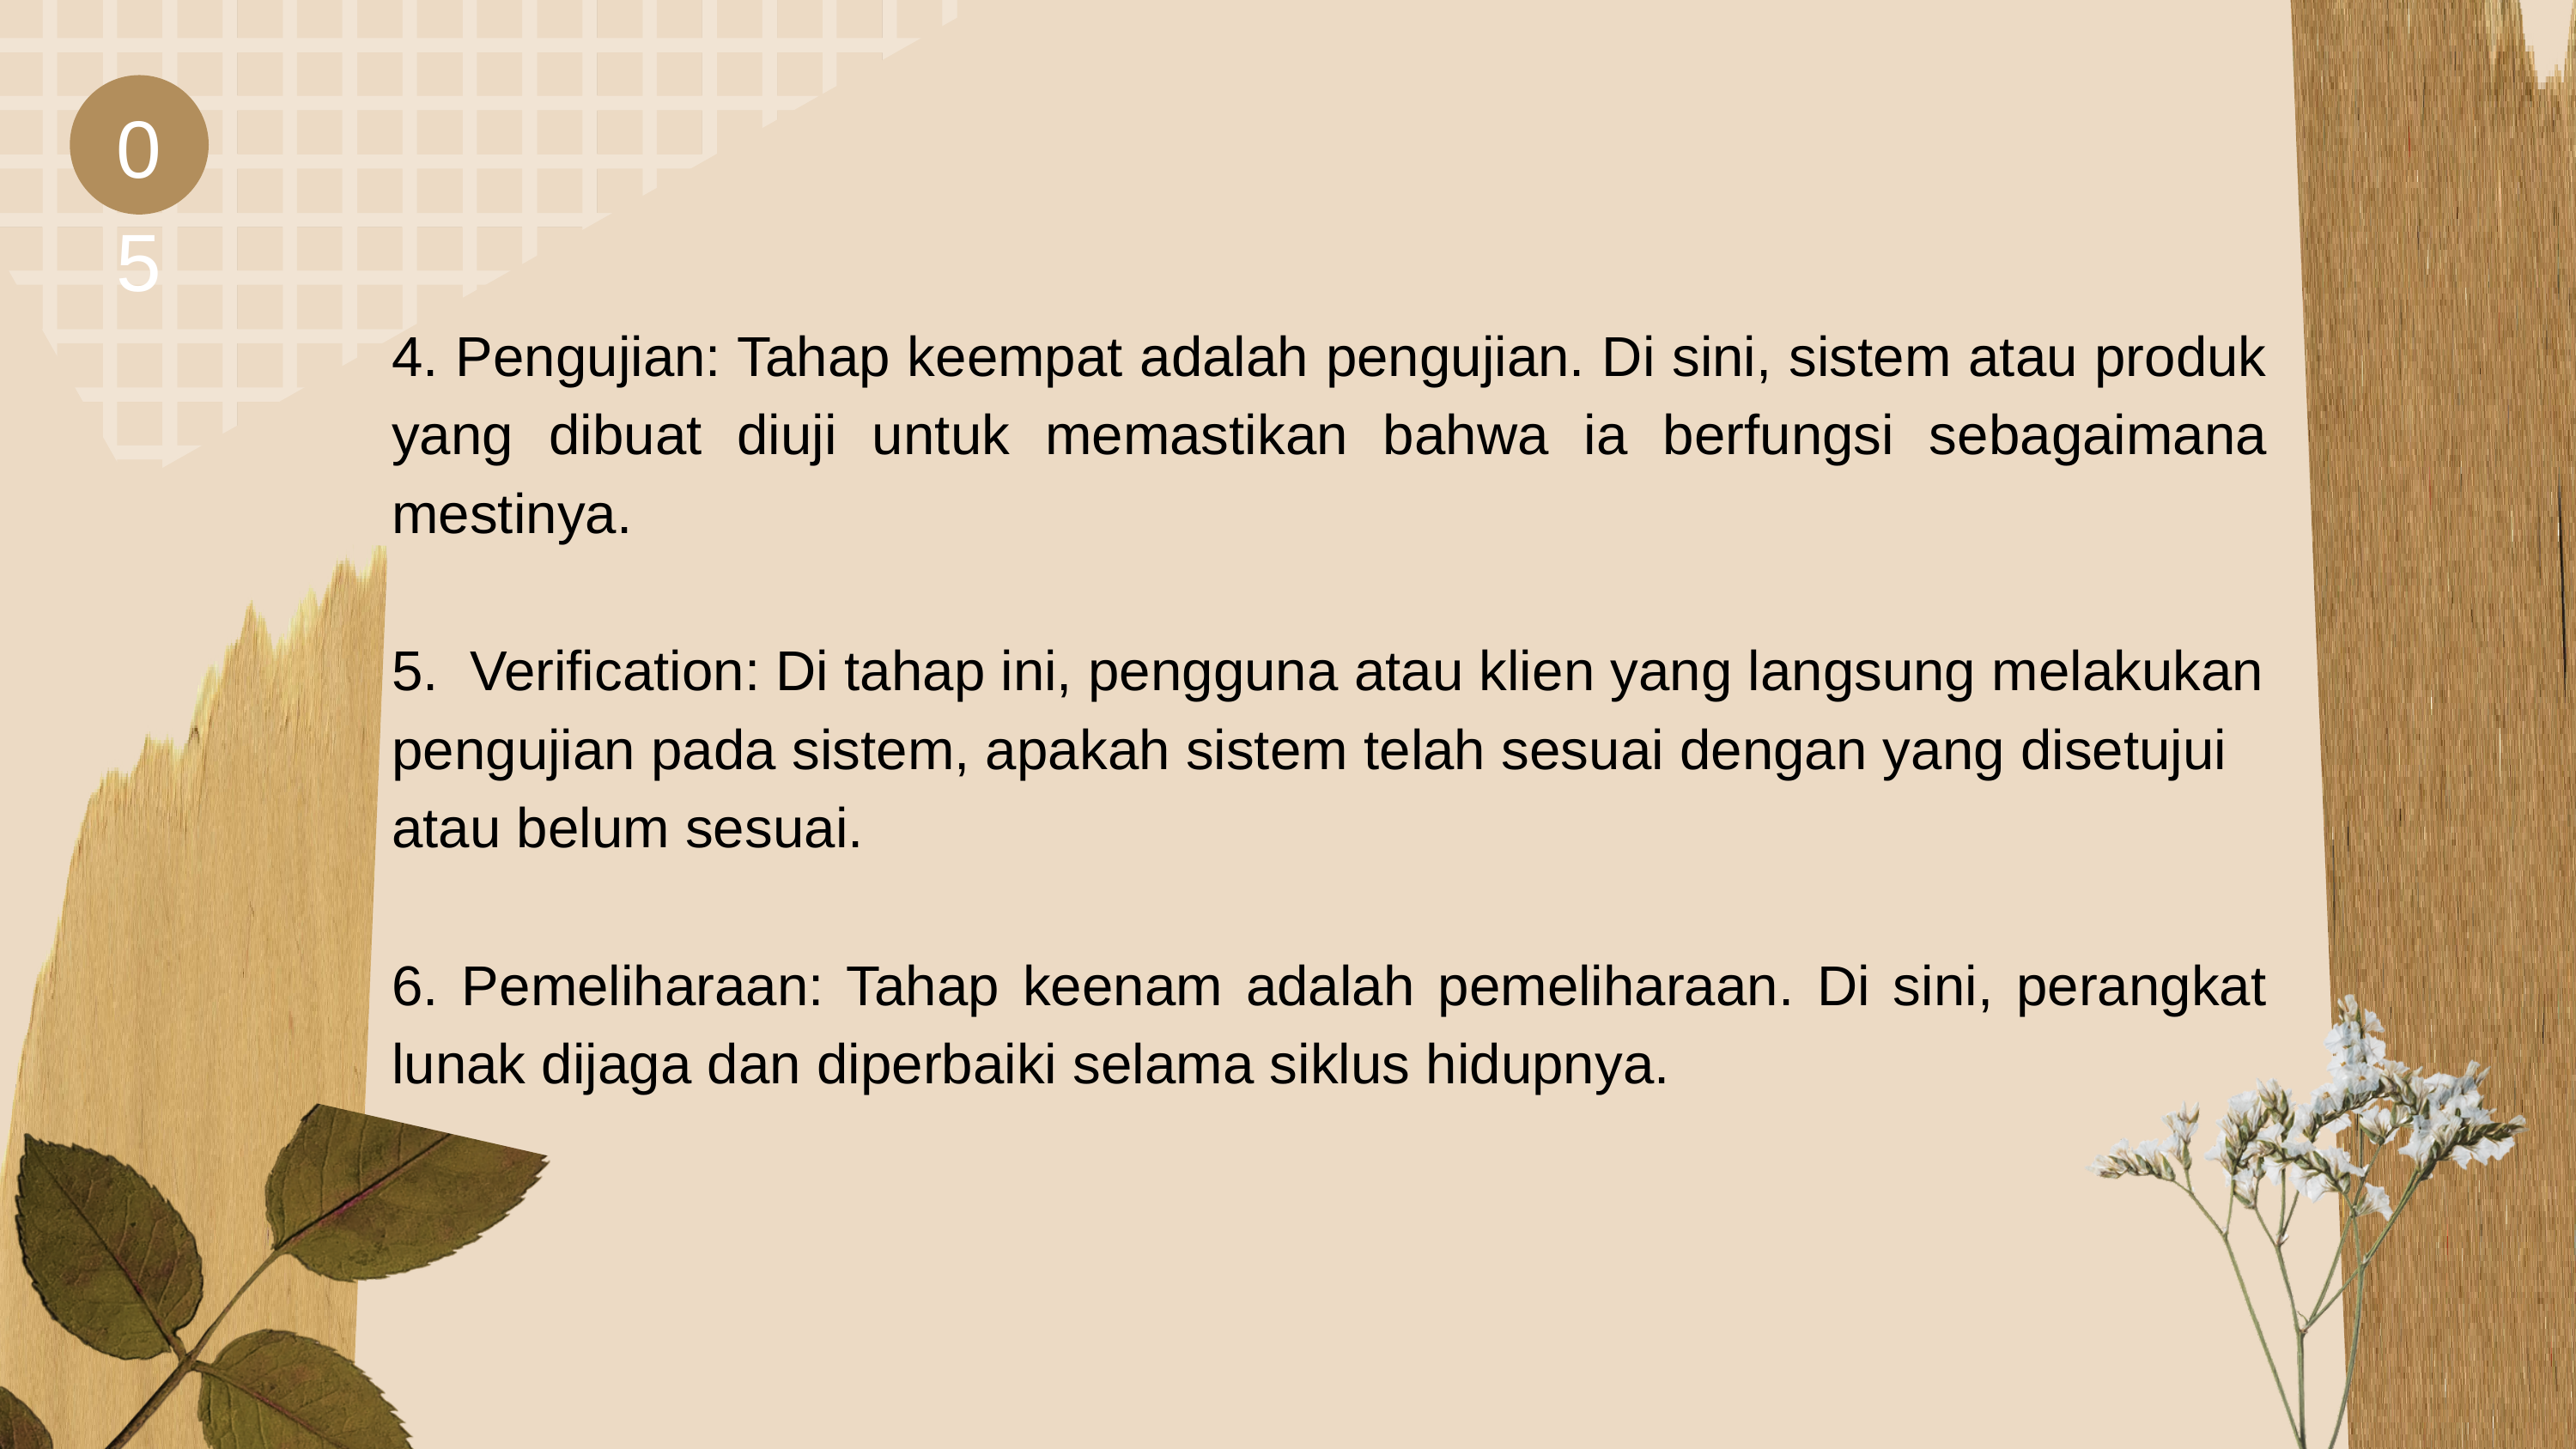

05
4. Pengujian: Tahap keempat adalah pengujian. Di sini, sistem atau produk yang dibuat diuji untuk memastikan bahwa ia berfungsi sebagaimana mestinya.

5.  Verification: Di tahap ini, pengguna atau klien yang langsung melakukan pengujian pada sistem, apakah sistem telah sesuai dengan yang disetujui atau belum sesuai.

6. Pemeliharaan: Tahap keenam adalah pemeliharaan. Di sini, perangkat lunak dijaga dan diperbaiki selama siklus hidupnya.